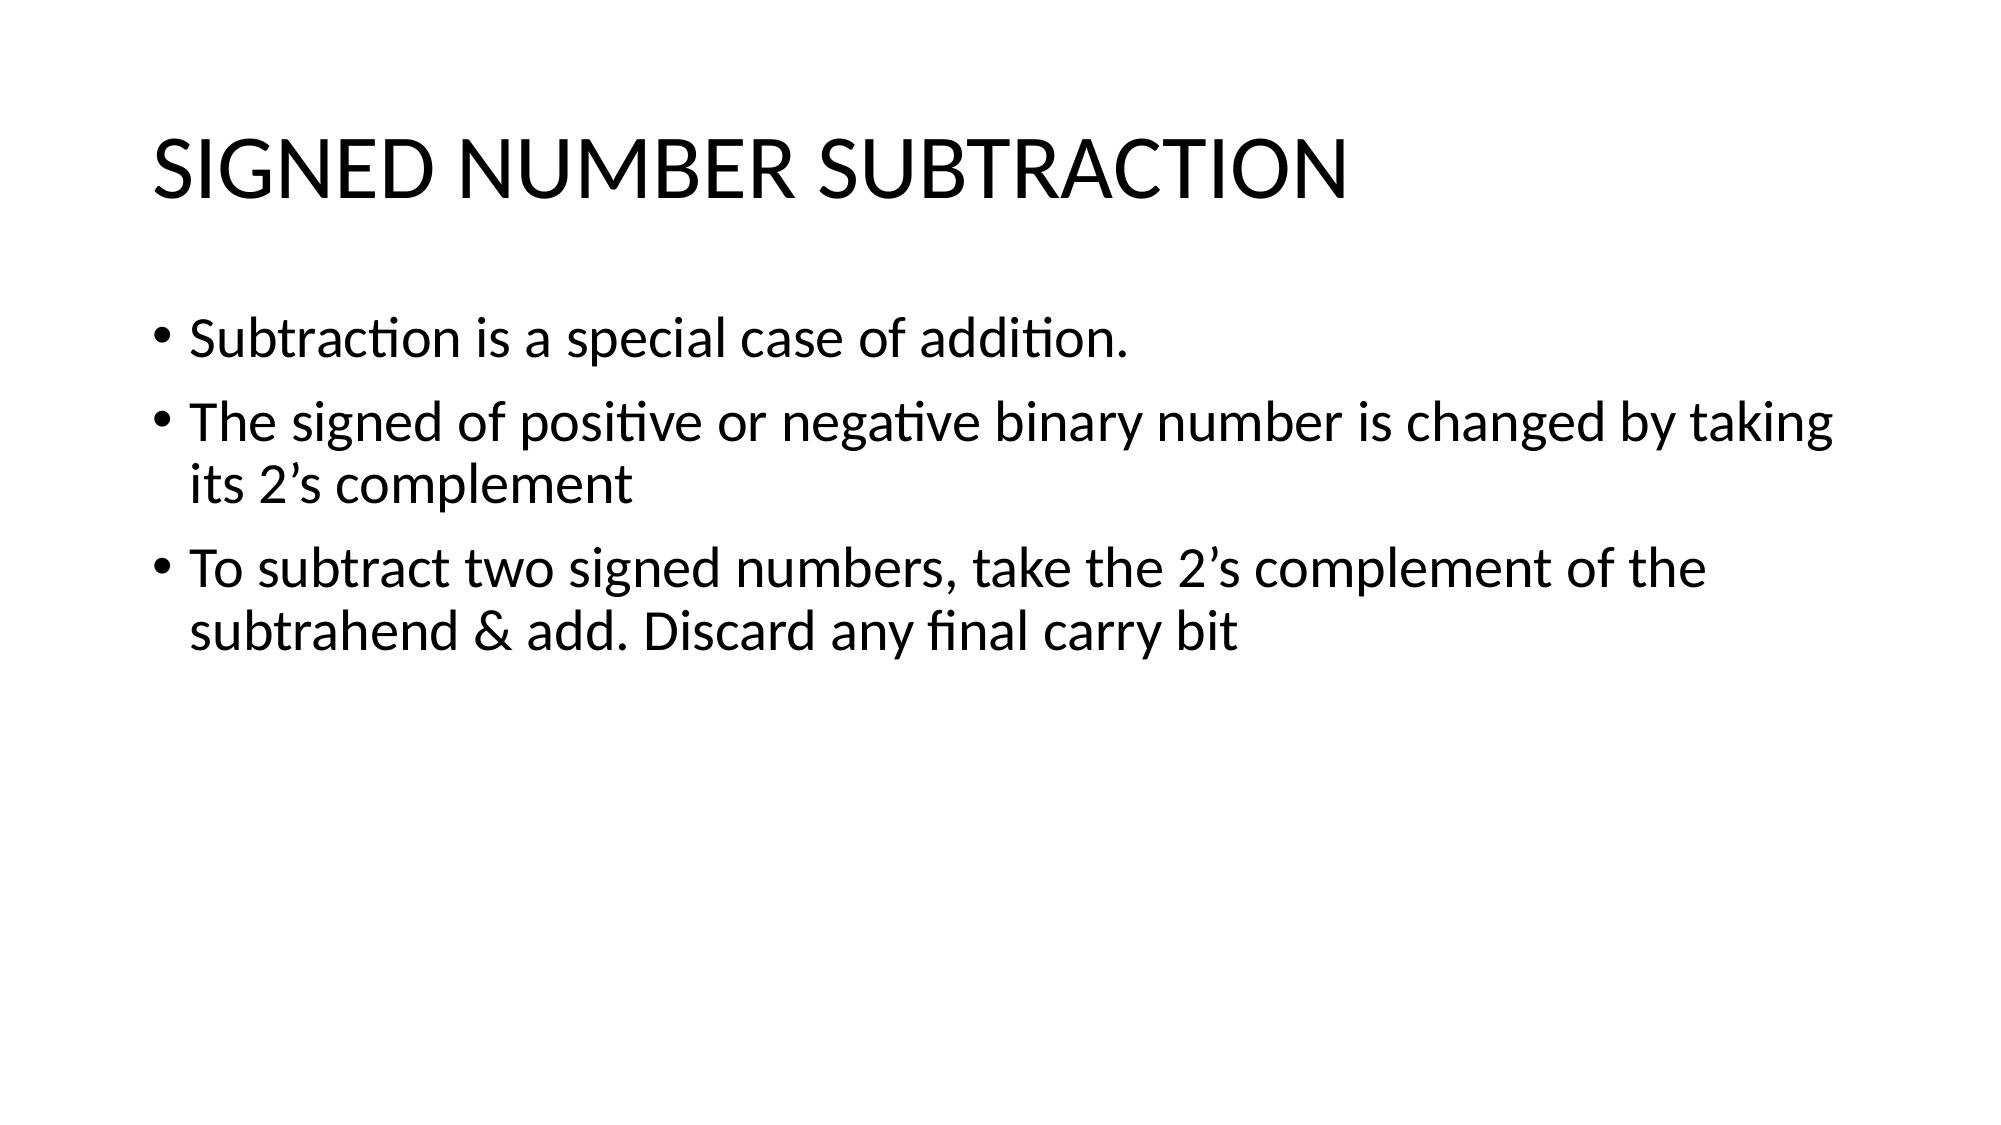

# SIGNED NUMBER SUBTRACTION
Subtraction is a special case of addition.
The signed of positive or negative binary number is changed by taking its 2’s complement
To subtract two signed numbers, take the 2’s complement of the subtrahend & add. Discard any final carry bit